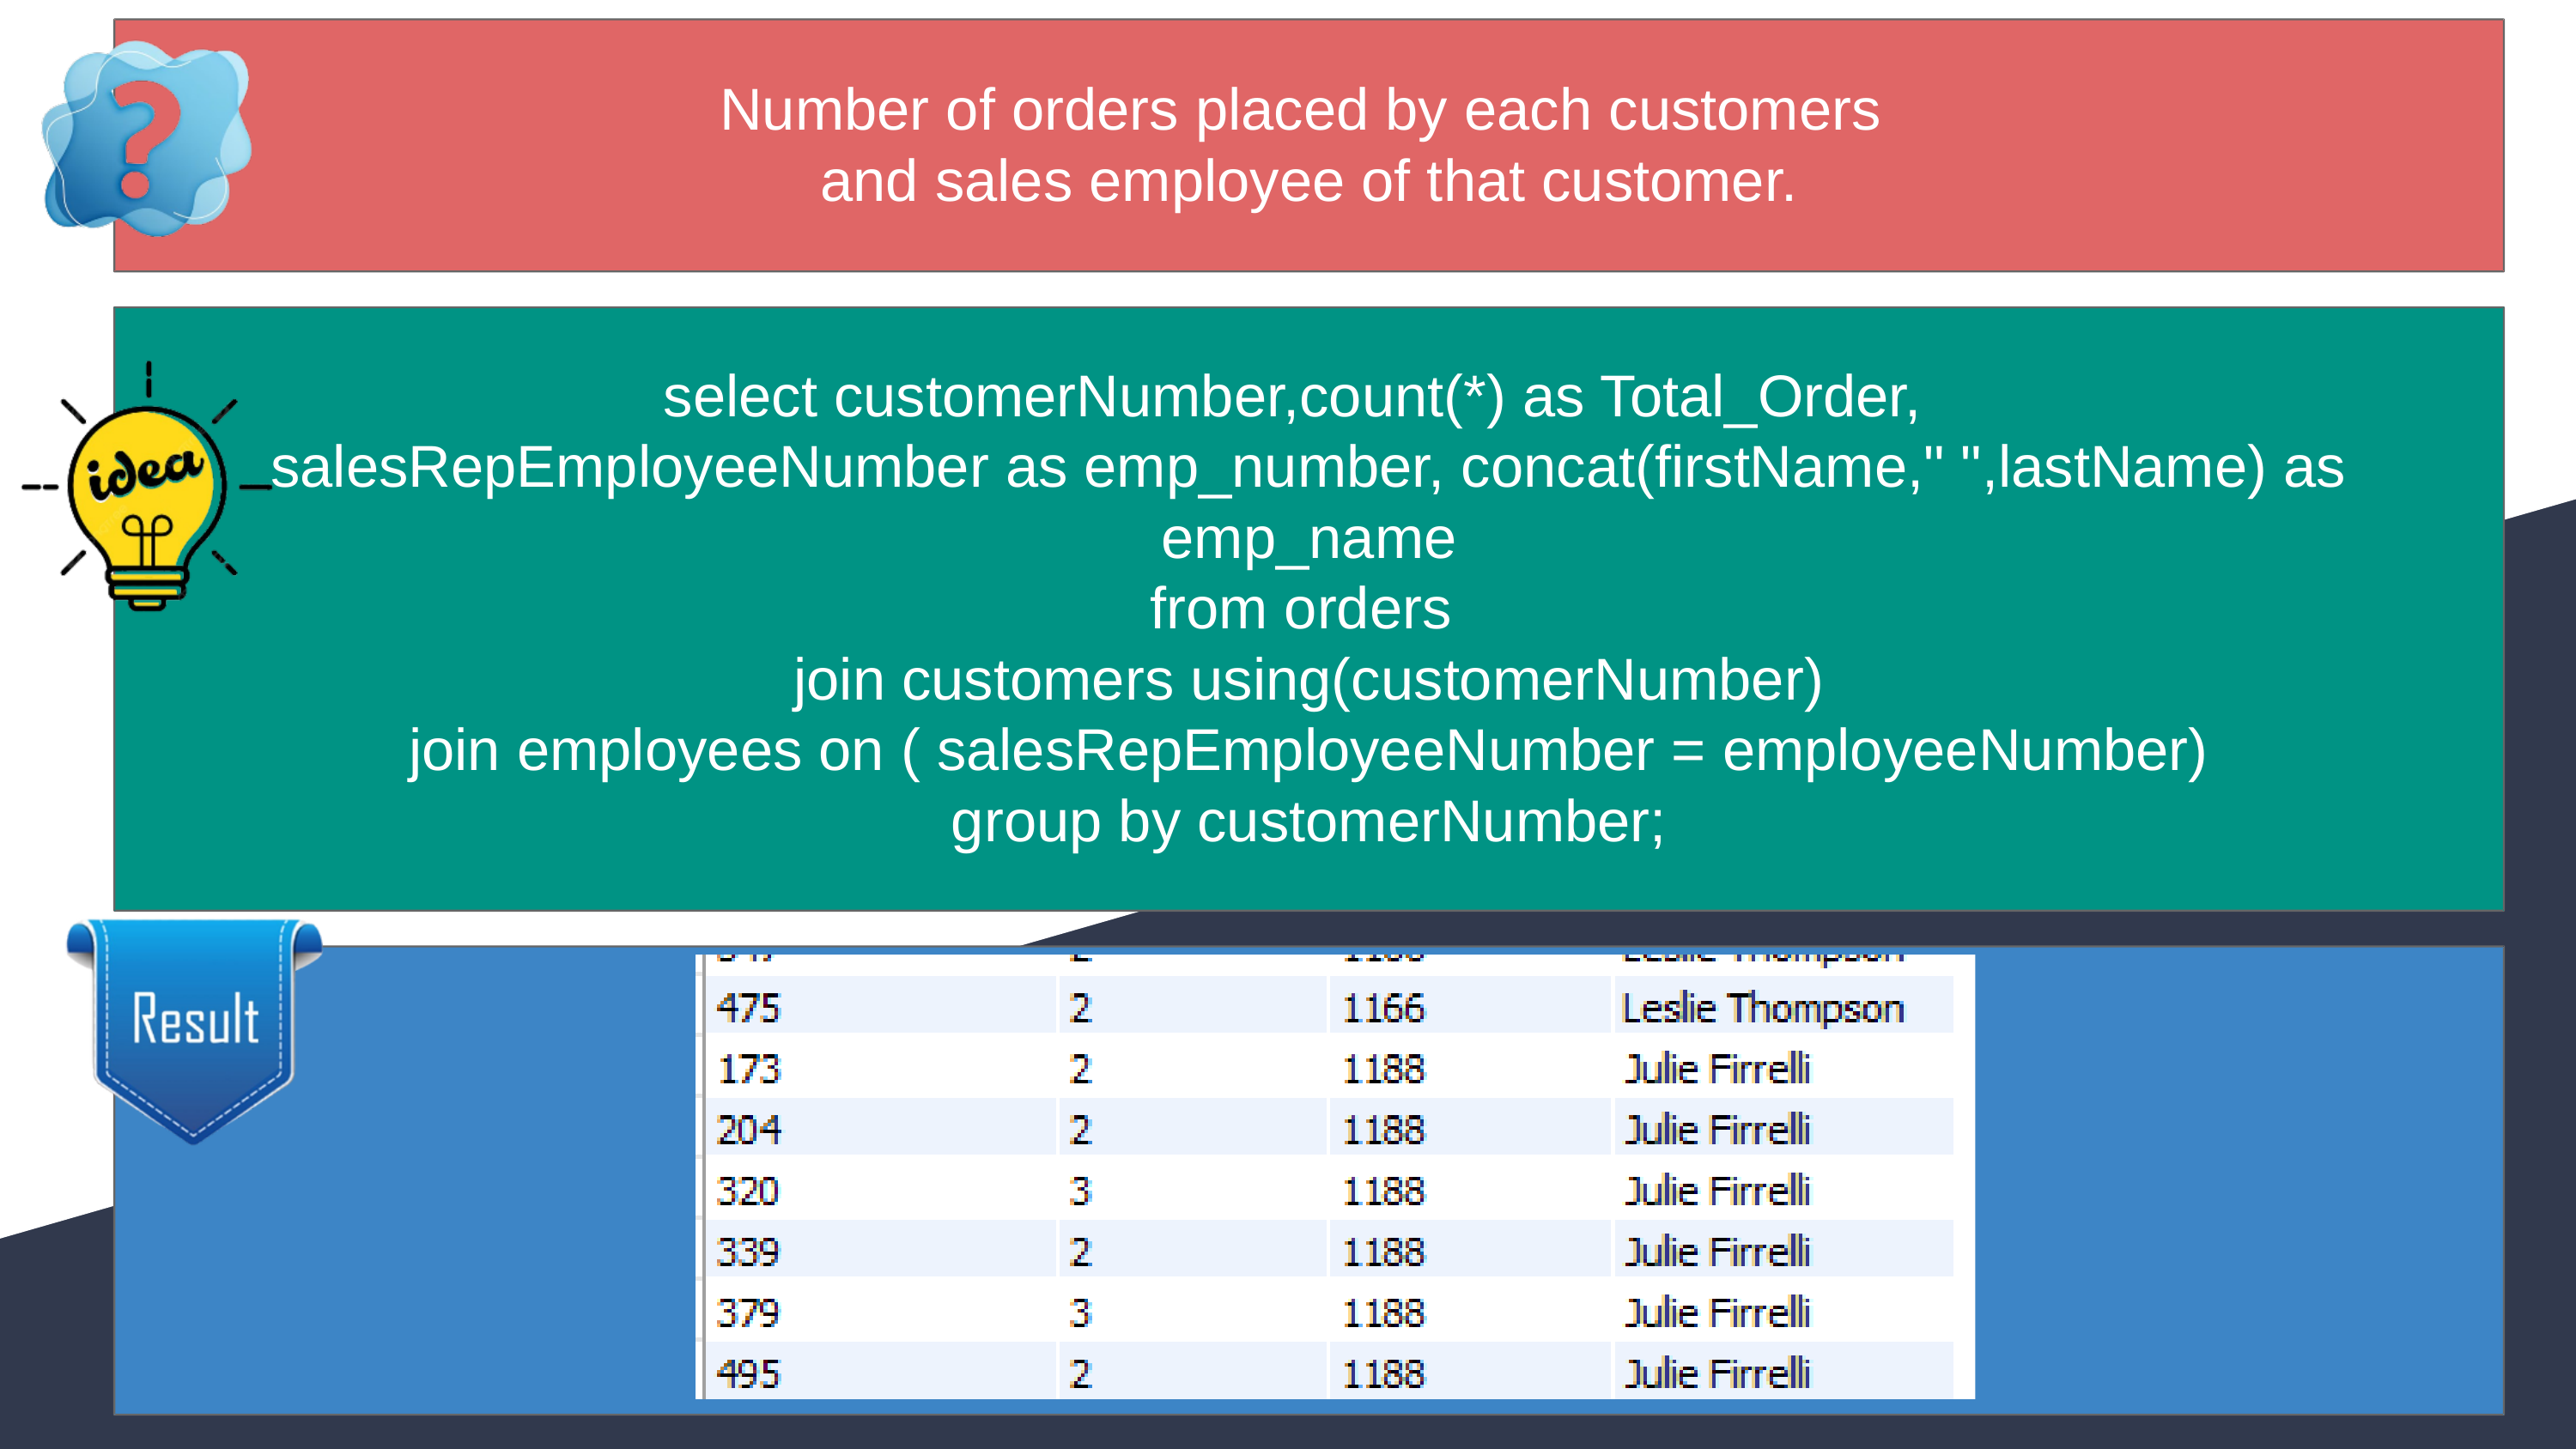

Number of orders placed by each customers
and sales employee of that customer.

select customerNumber,count(*) as Total_Order,
salesRepEmployeeNumber as emp_number, concat(firstName," ",lastName) as emp_name
from orders
join customers using(customerNumber)
join employees on ( salesRepEmployeeNumber = employeeNumber)
group by customerNumber;